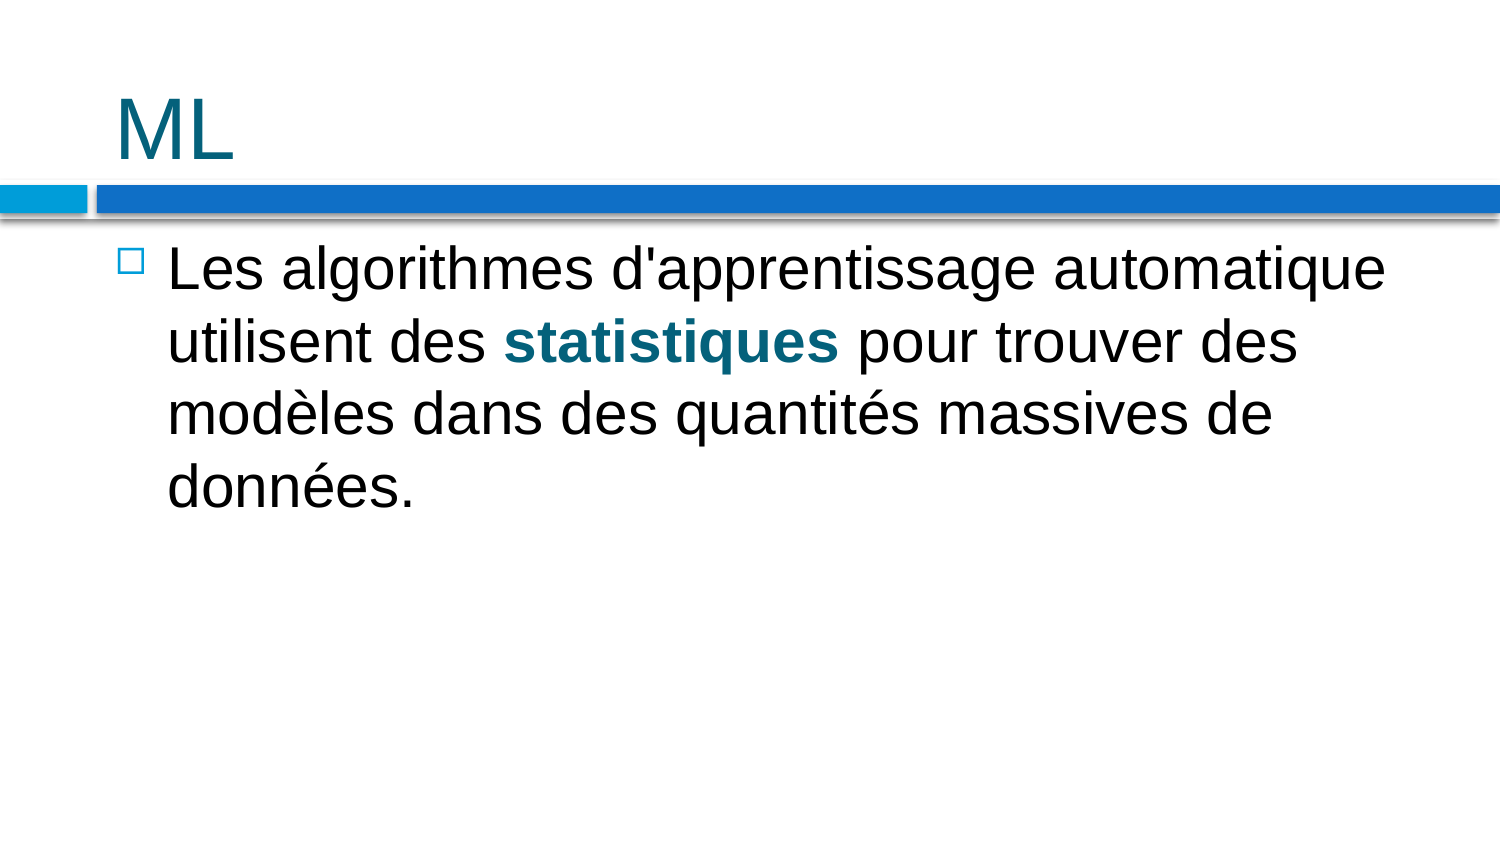

# ML
Les algorithmes d'apprentissage automatique utilisent des statistiques pour trouver des modèles dans des quantités massives de données.